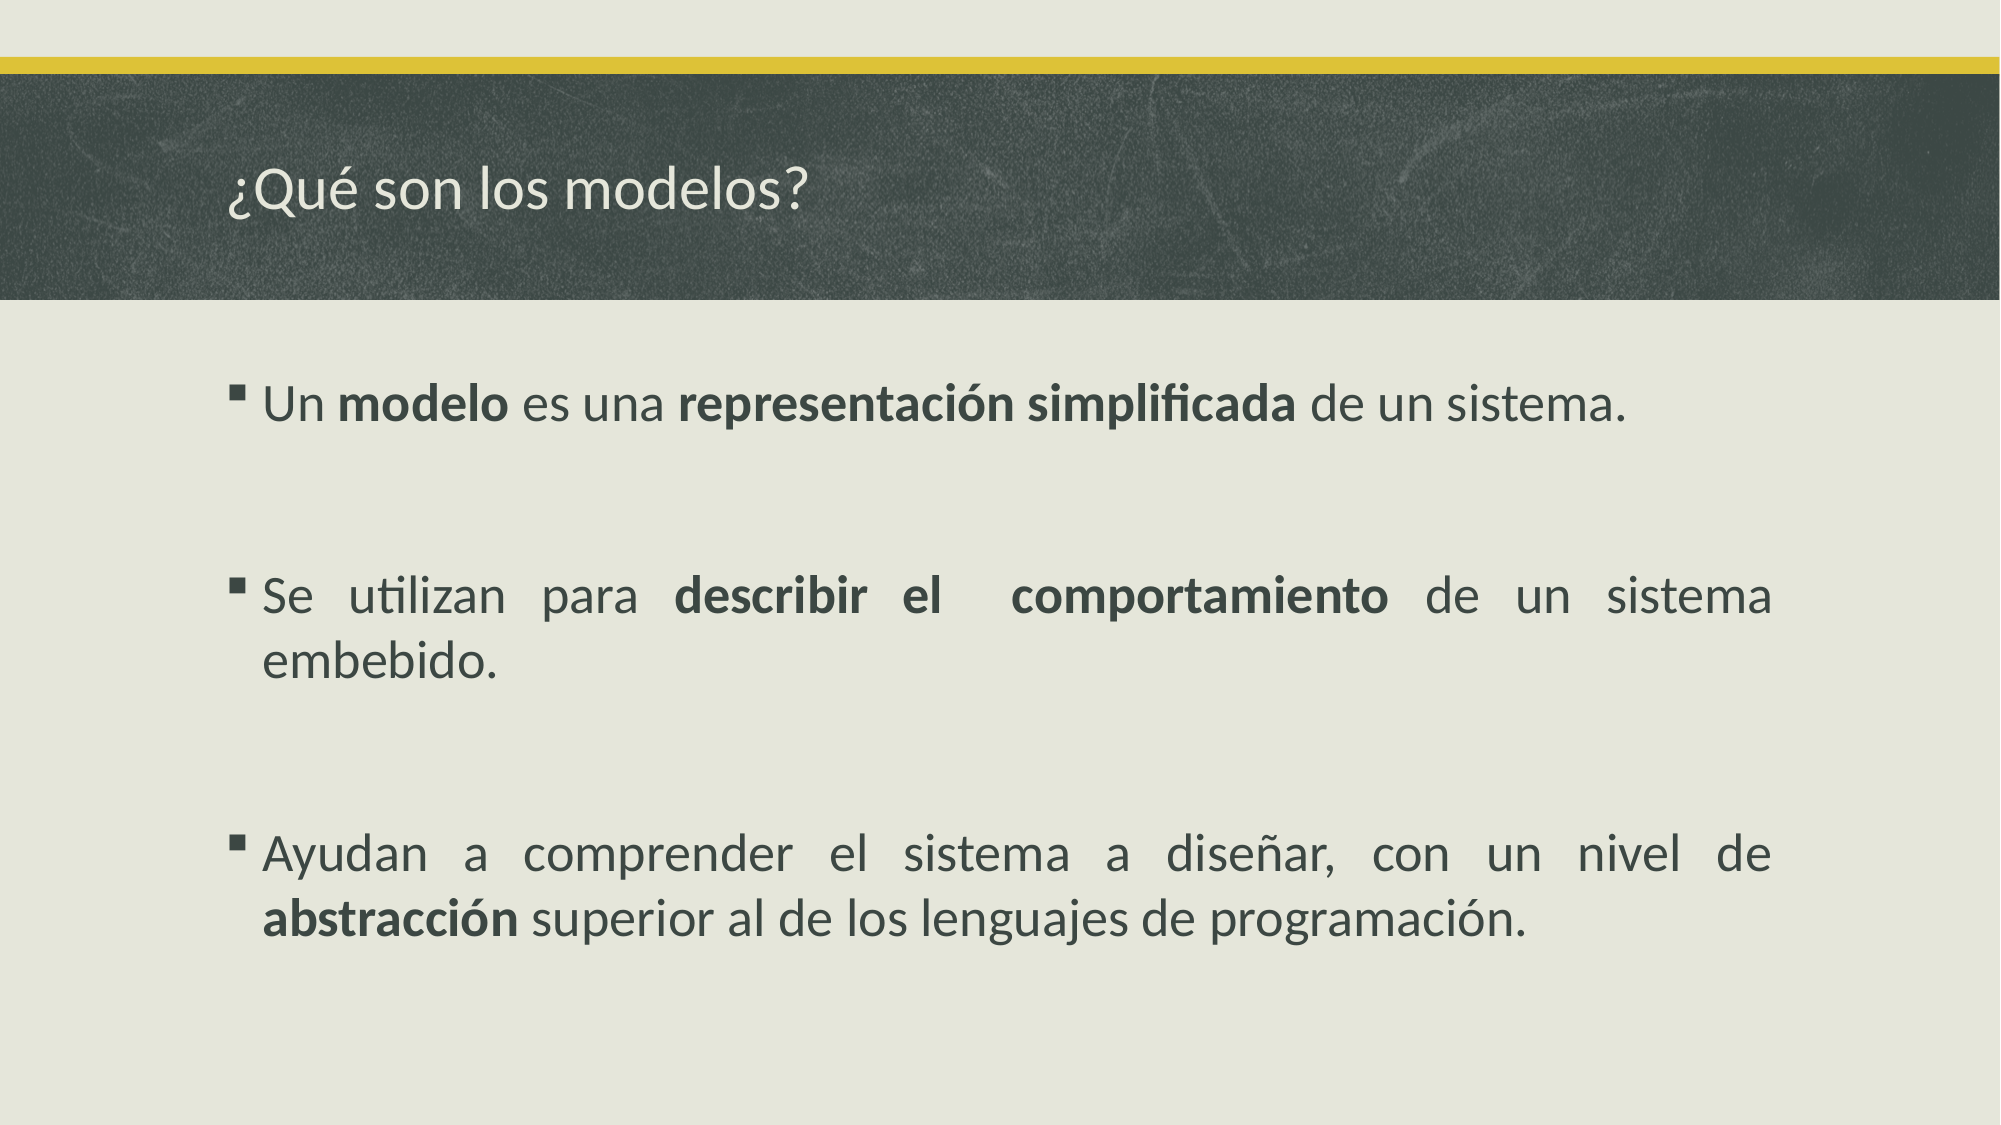

# ¿Qué son los modelos?
Un modelo es una representación simplificada de un sistema.

Se utilizan para describir el  comportamiento de un sistema embebido.

Ayudan a comprender el sistema a diseñar, con un nivel de abstracción superior al de los lenguajes de programación.